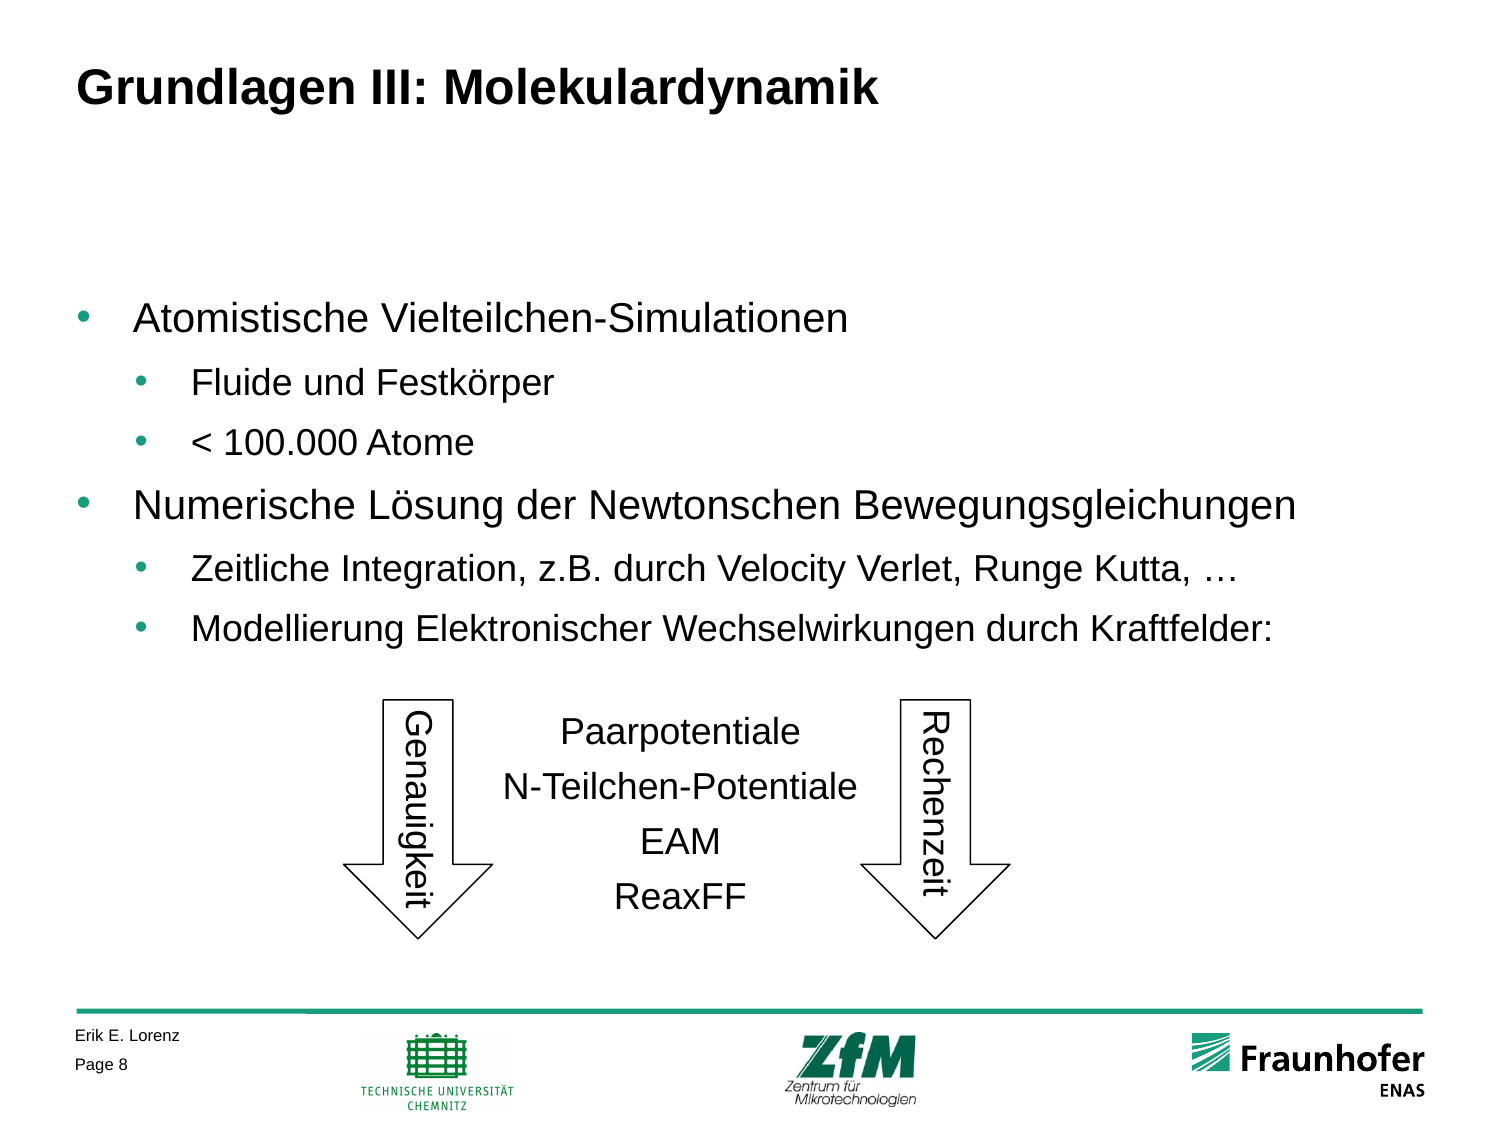

# Grundlagen III: Molekulardynamik
Atomistische Vielteilchen-Simulationen
Fluide und Festkörper
< 100.000 Atome
Numerische Lösung der Newtonschen Bewegungsgleichungen
Zeitliche Integration, z.B. durch Velocity Verlet, Runge Kutta, …
Modellierung Elektronischer Wechselwirkungen durch Kraftfelder:

Paarpotentiale
N-Teilchen-Potentiale
EAM
ReaxFF
Genauigkeit
Rechenzeit